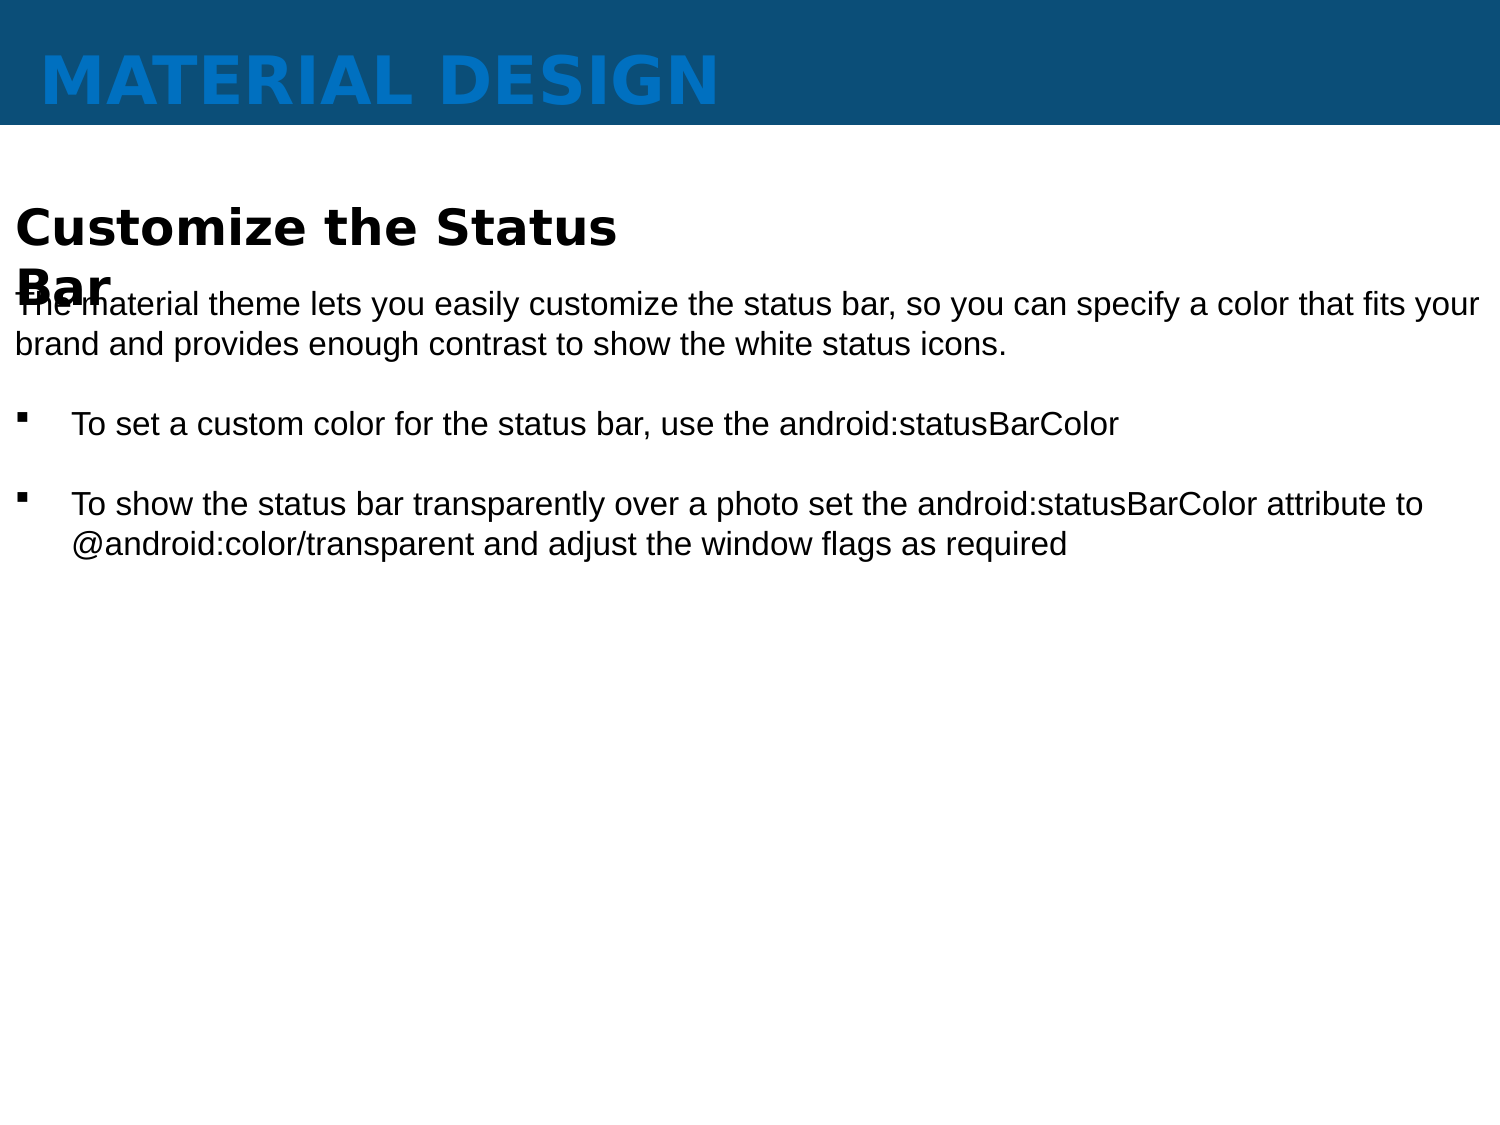

# MATERIAL DESIGN
Customize the Status Bar
The material theme lets you easily customize the status bar, so you can specify a color that fits your brand and provides enough contrast to show the white status icons.

To set a custom color for the status bar, use the android:statusBarColor

To show the status bar transparently over a photo set the android:statusBarColor attribute to @android:color/transparent and adjust the window flags as required